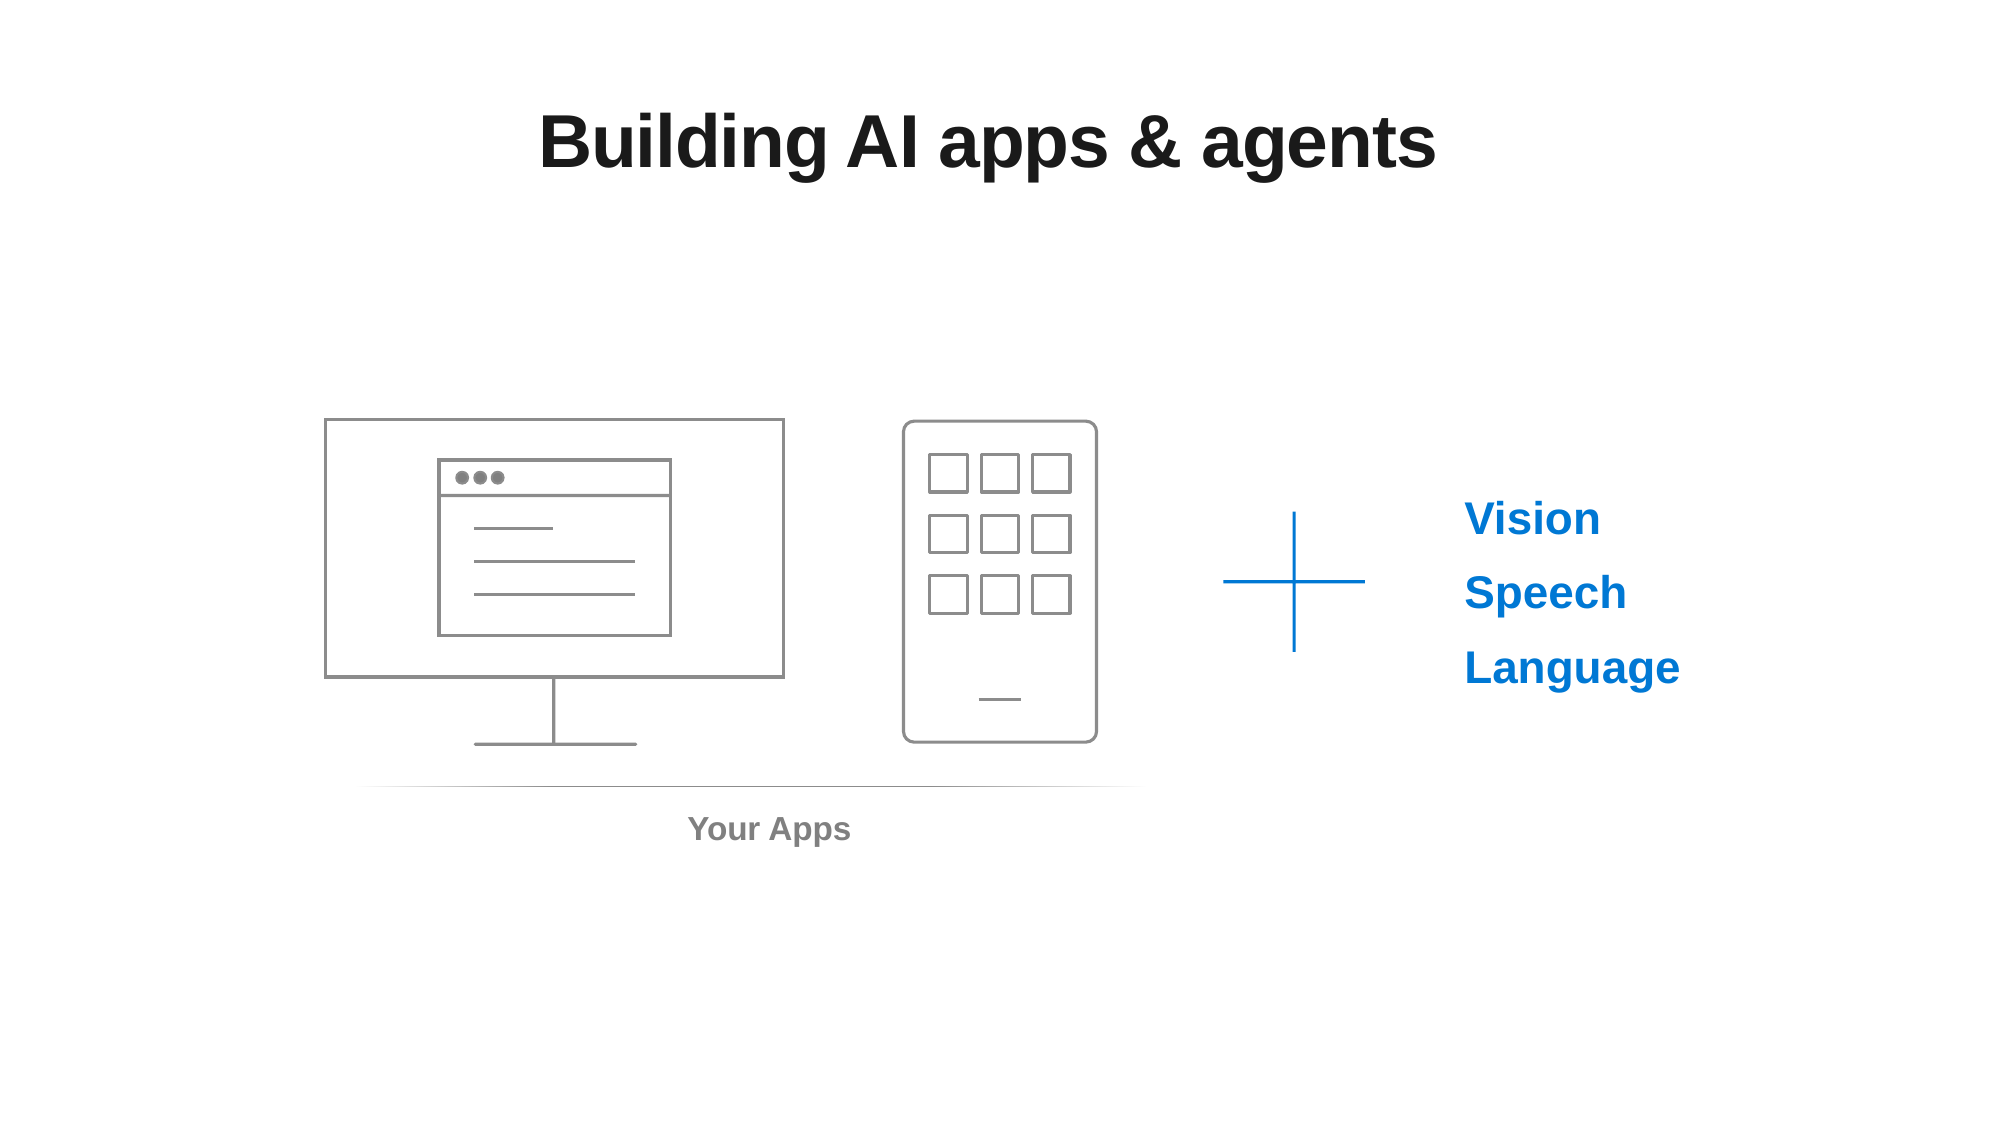

Building AI apps & agents

Vision
Speech
Language

Your Apps